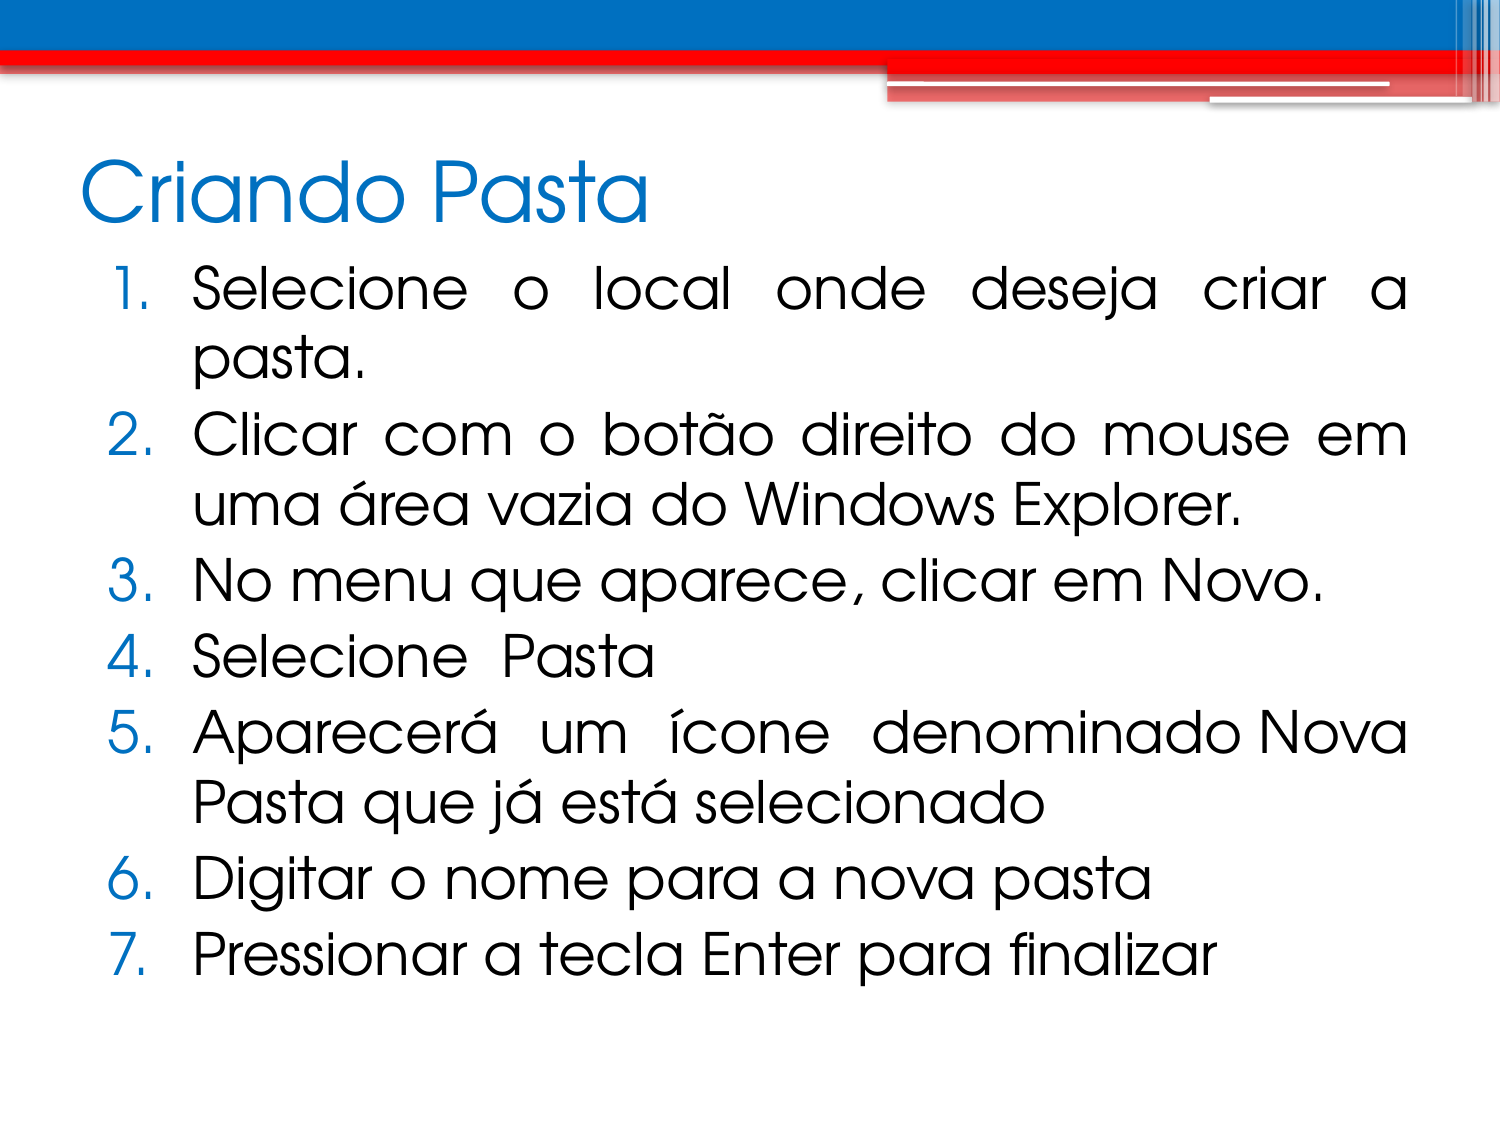

# Criando Pasta
Selecione o local onde deseja criar a pasta.
Clicar com o botão direito do mouse em uma área vazia do Windows Explorer.
No menu que aparece, clicar em Novo.
Selecione  Pasta
Aparecerá um ícone denominado Nova Pasta que já está selecionado
Digitar o nome para a nova pasta
Pressionar a tecla Enter para finalizar